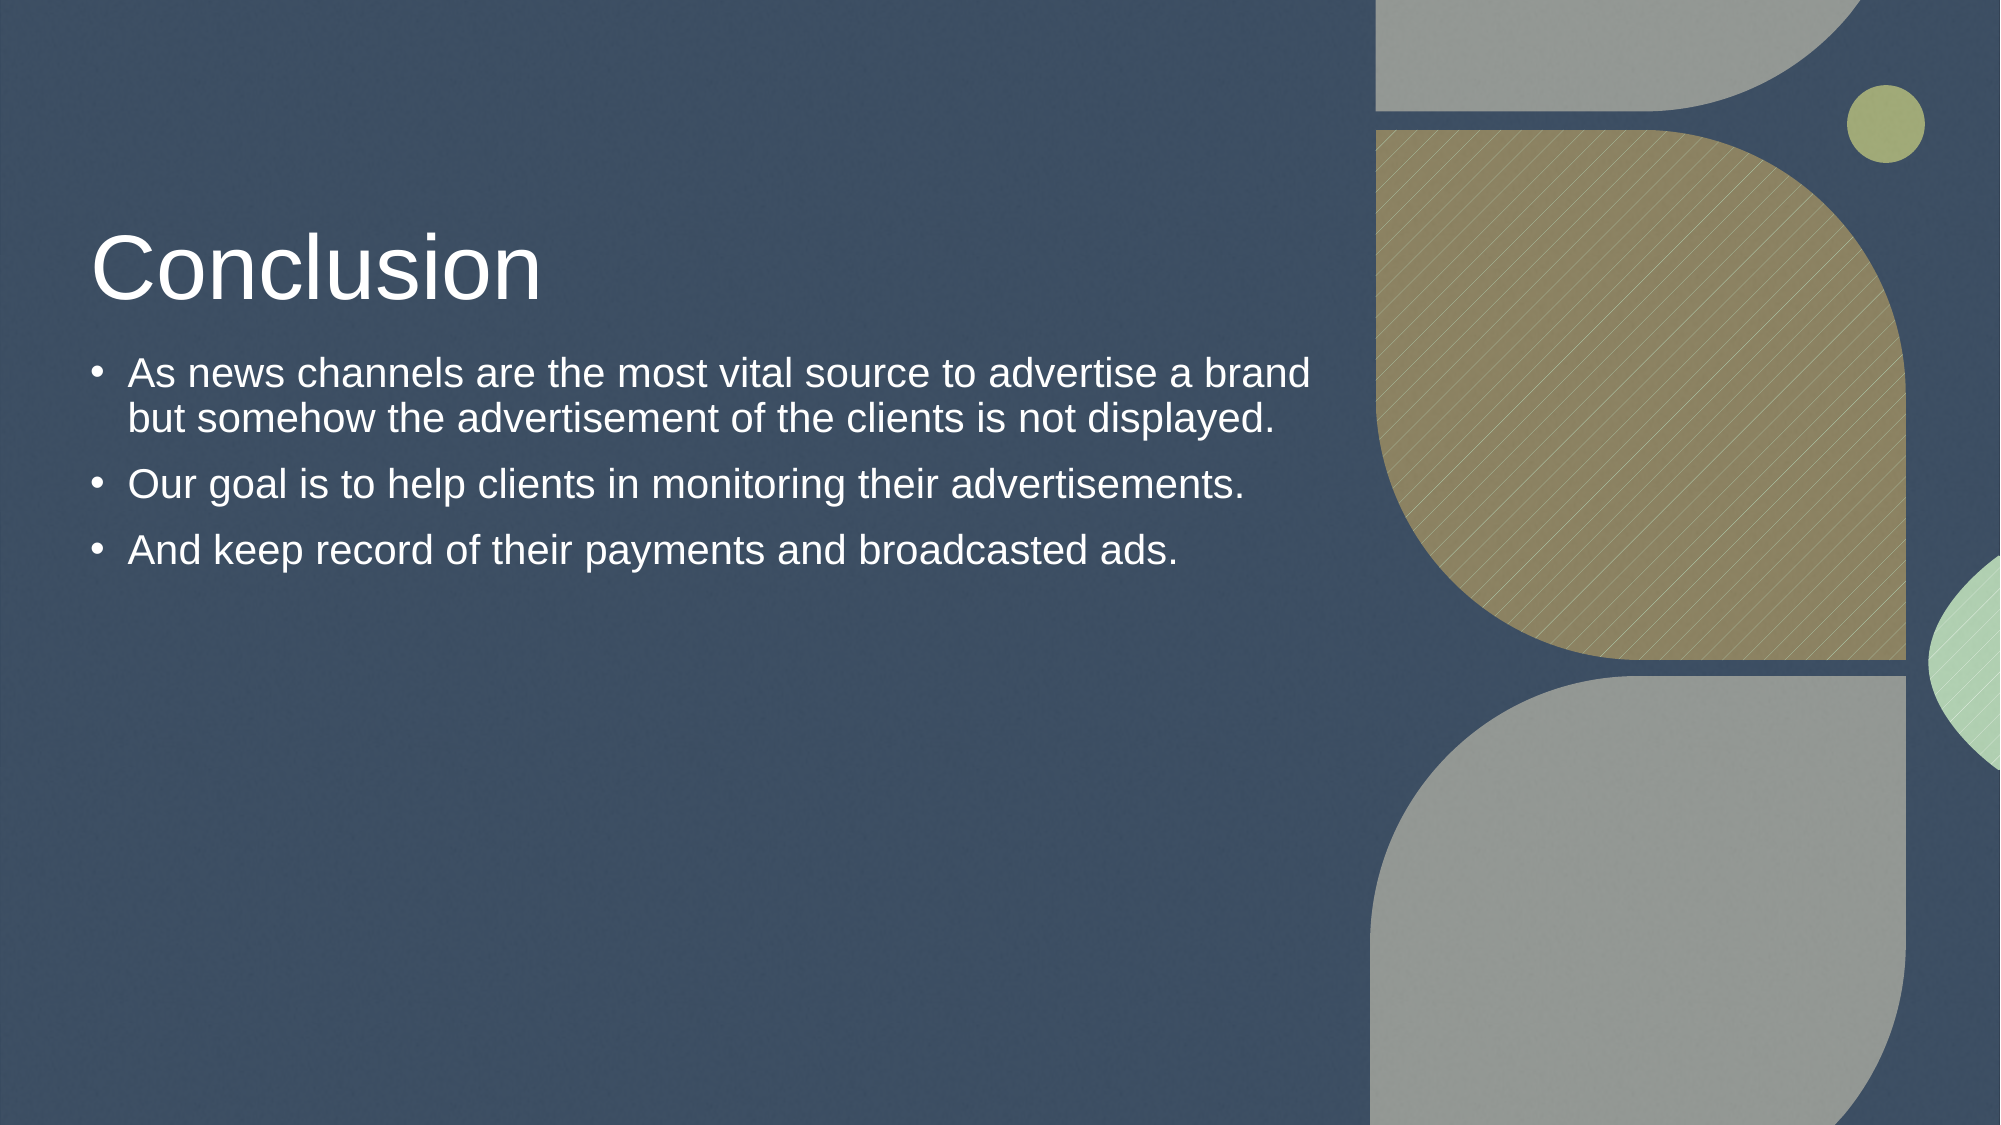

# Conclusion
As news channels are the most vital source to advertise a brand but somehow the advertisement of the clients is not displayed.
Our goal is to help clients in monitoring their advertisements.
And keep record of their payments and broadcasted ads.